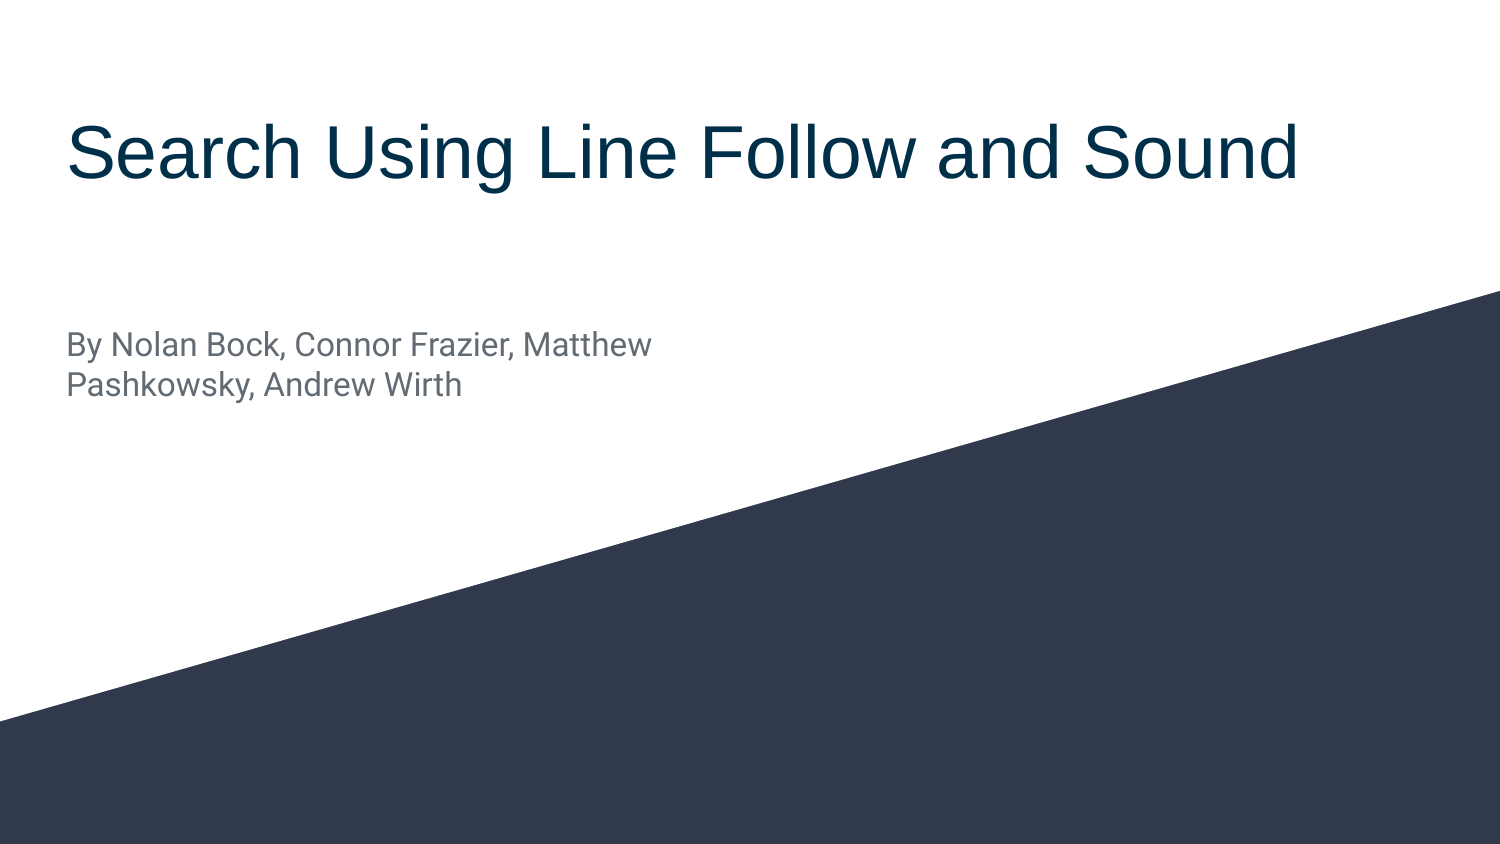

# Search Using Line Follow and Sound
By Nolan Bock, Connor Frazier, Matthew Pashkowsky, Andrew Wirth